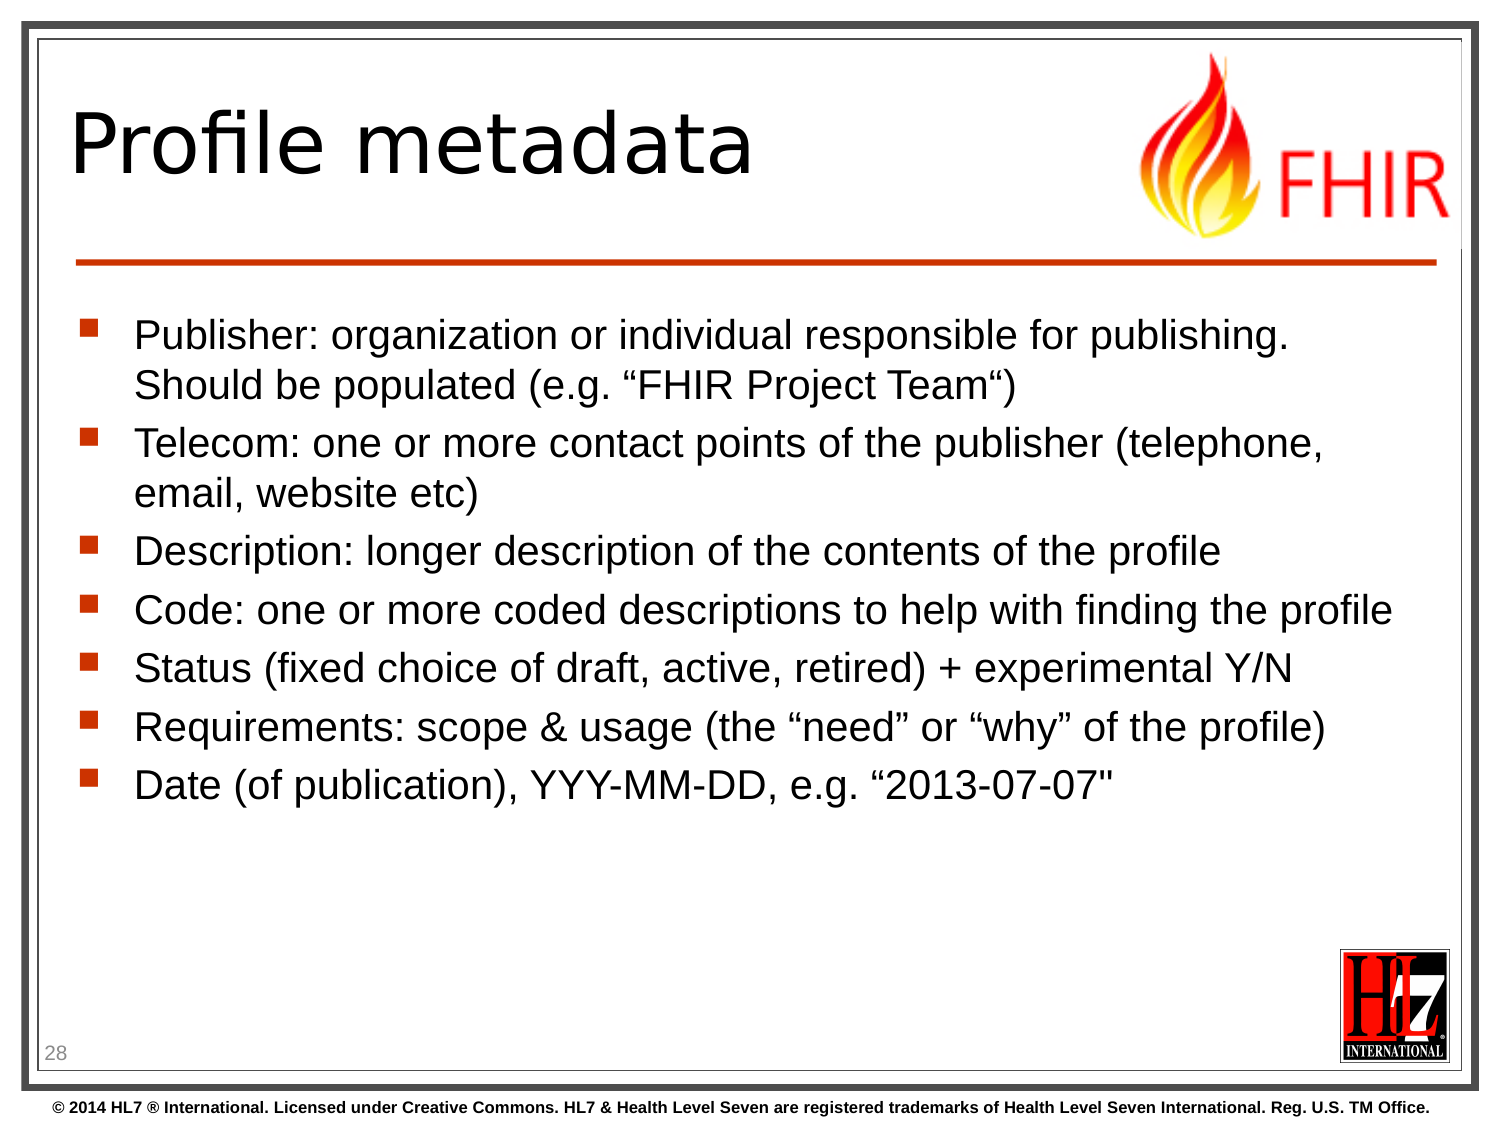

# Profile metadata
Publisher: organization or individual responsible for publishing. Should be populated (e.g. “FHIR Project Team“)
Telecom: one or more contact points of the publisher (telephone, email, website etc)
Description: longer description of the contents of the profile
Code: one or more coded descriptions to help with finding the profile
Status (fixed choice of draft, active, retired) + experimental Y/N
Requirements: scope & usage (the “need” or “why” of the profile)
Date (of publication), YYY-MM-DD, e.g. “2013-07-07"
28